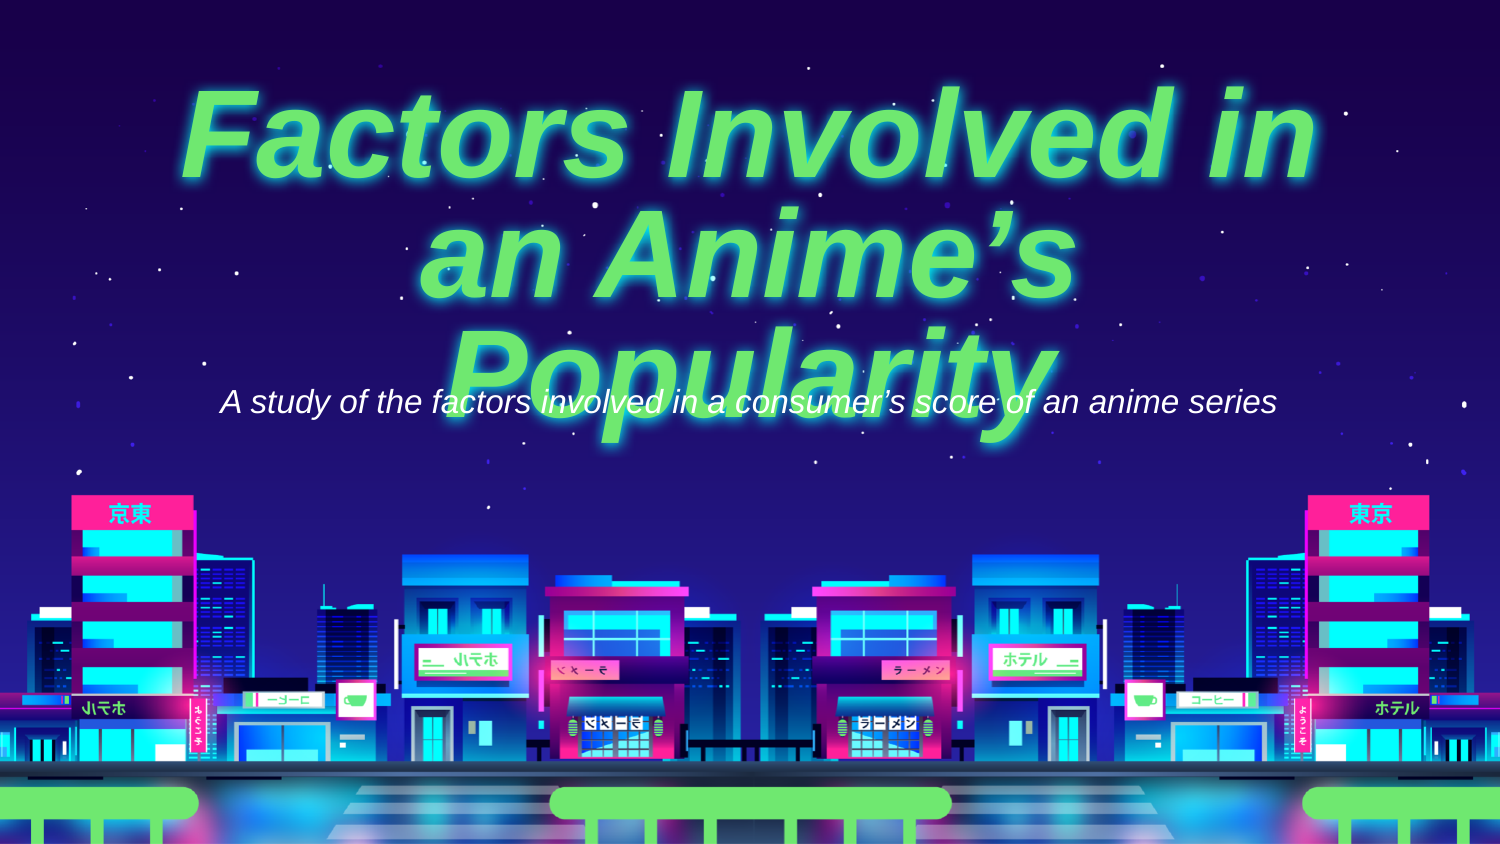

# Factors Involved in an Anime’s Popularity
A study of the factors involved in a consumer’s score of an anime series